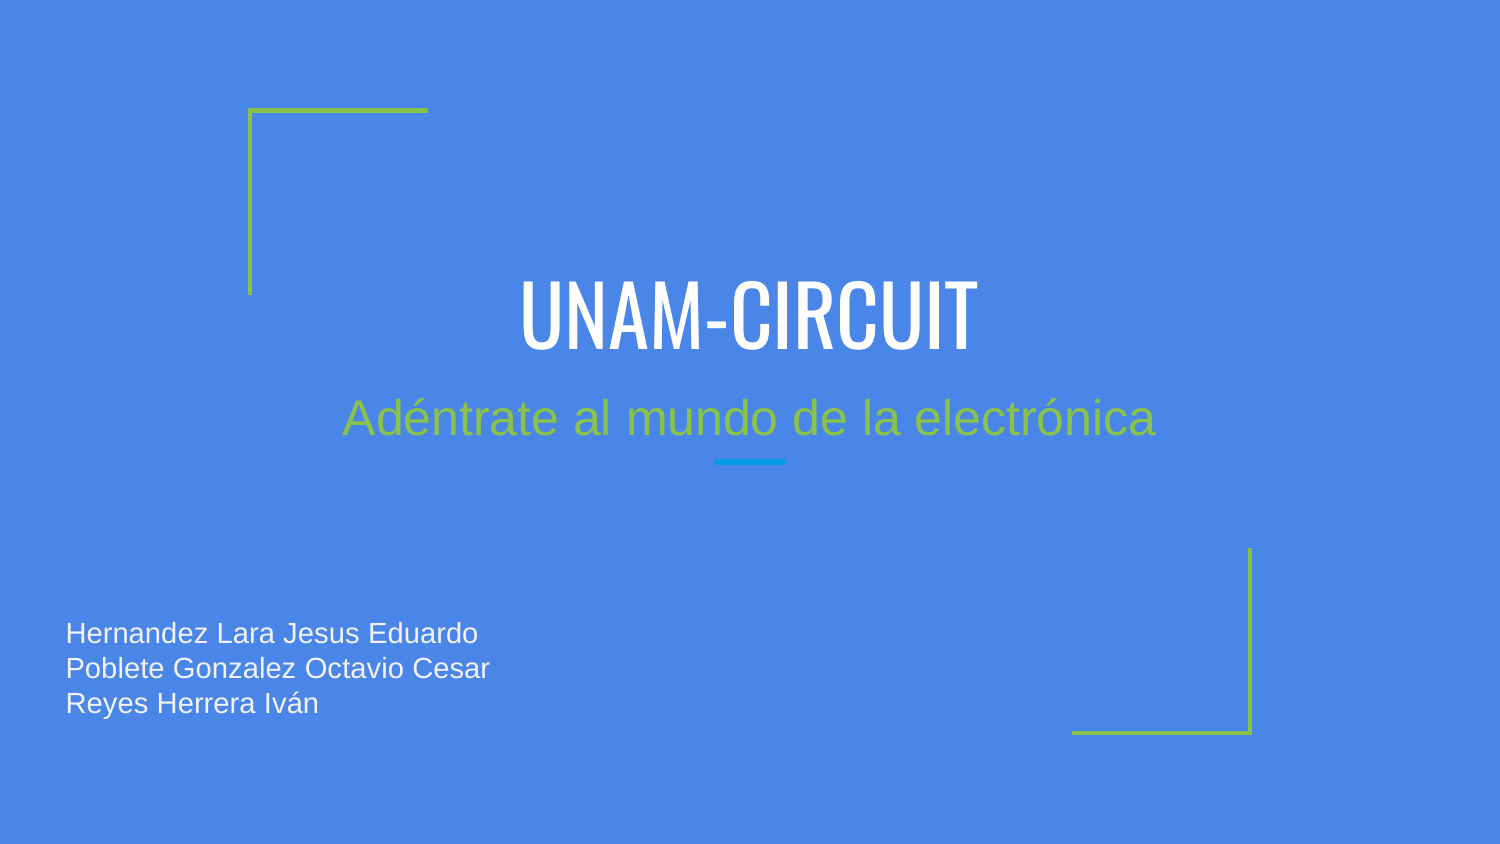

# UNAM-CIRCUIT
Adéntrate al mundo de la electrónica

Hernandez Lara Jesus Eduardo
Poblete Gonzalez Octavio Cesar
Reyes Herrera Iván